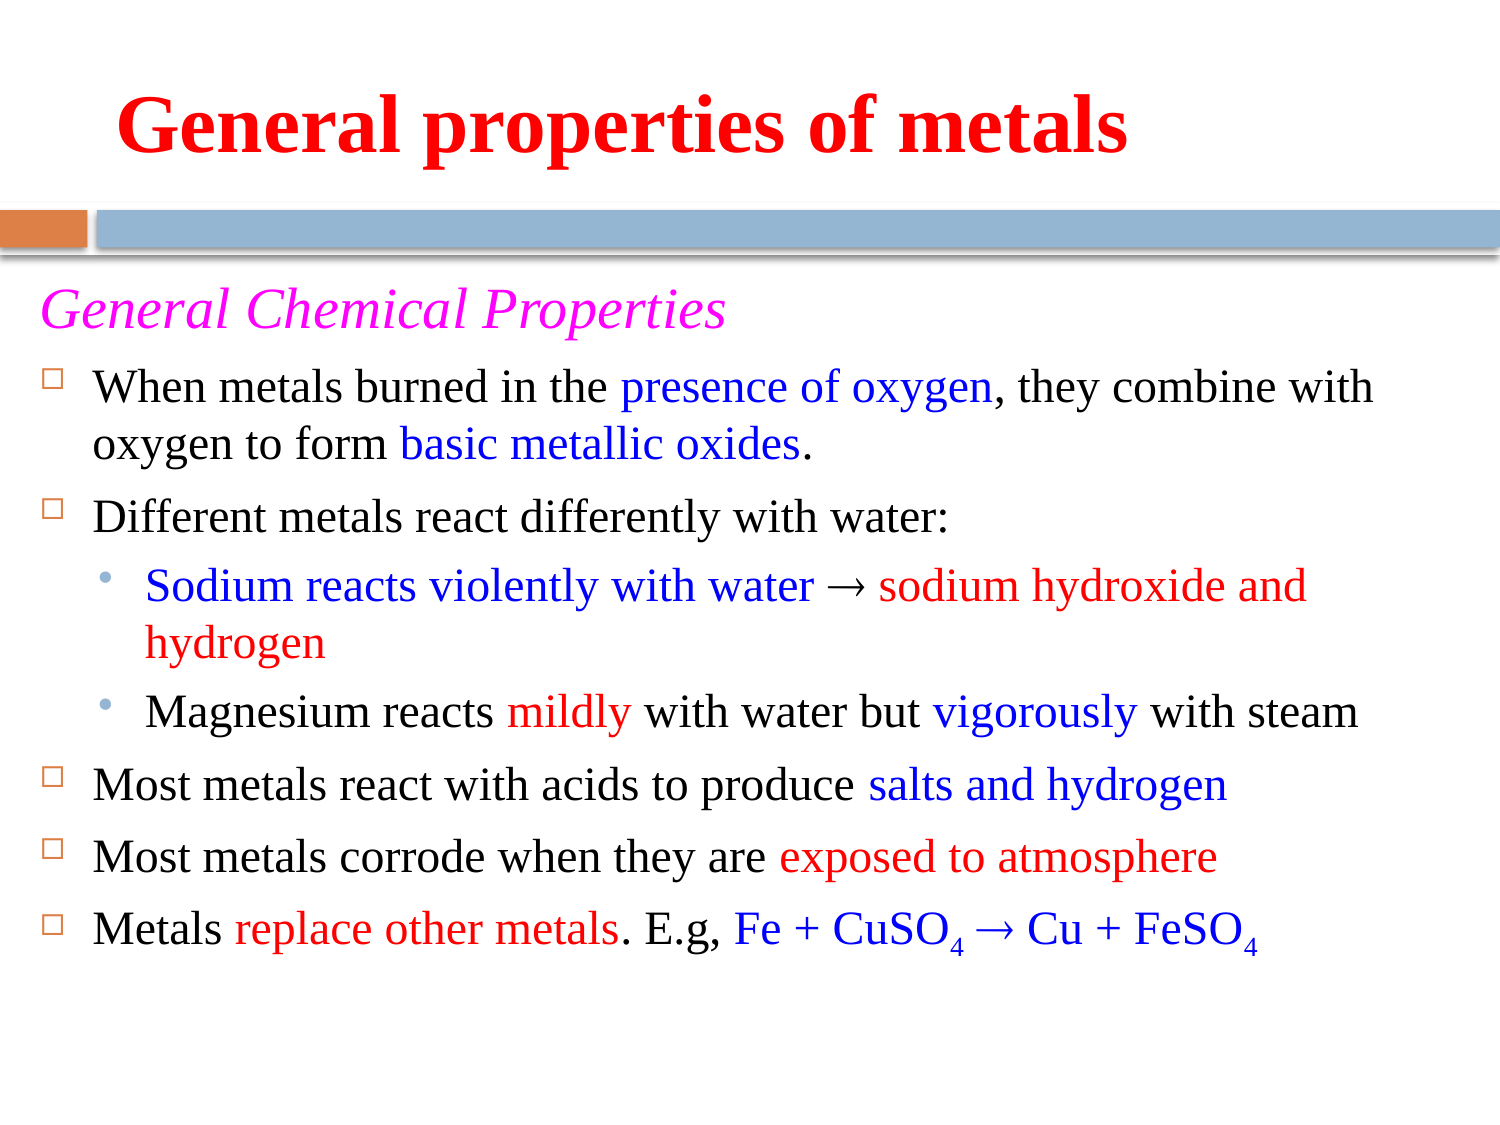

# General properties of metals
General Chemical Properties
When metals burned in the presence of oxygen, they combine with oxygen to form basic metallic oxides.
Different metals react differently with water:
Sodium reacts violently with water → sodium hydroxide and hydrogen
Magnesium reacts mildly with water but vigorously with steam
Most metals react with acids to produce salts and hydrogen
Most metals corrode when they are exposed to atmosphere
Metals replace other metals. E.g, Fe + CuSO4 → Cu + FeSO4